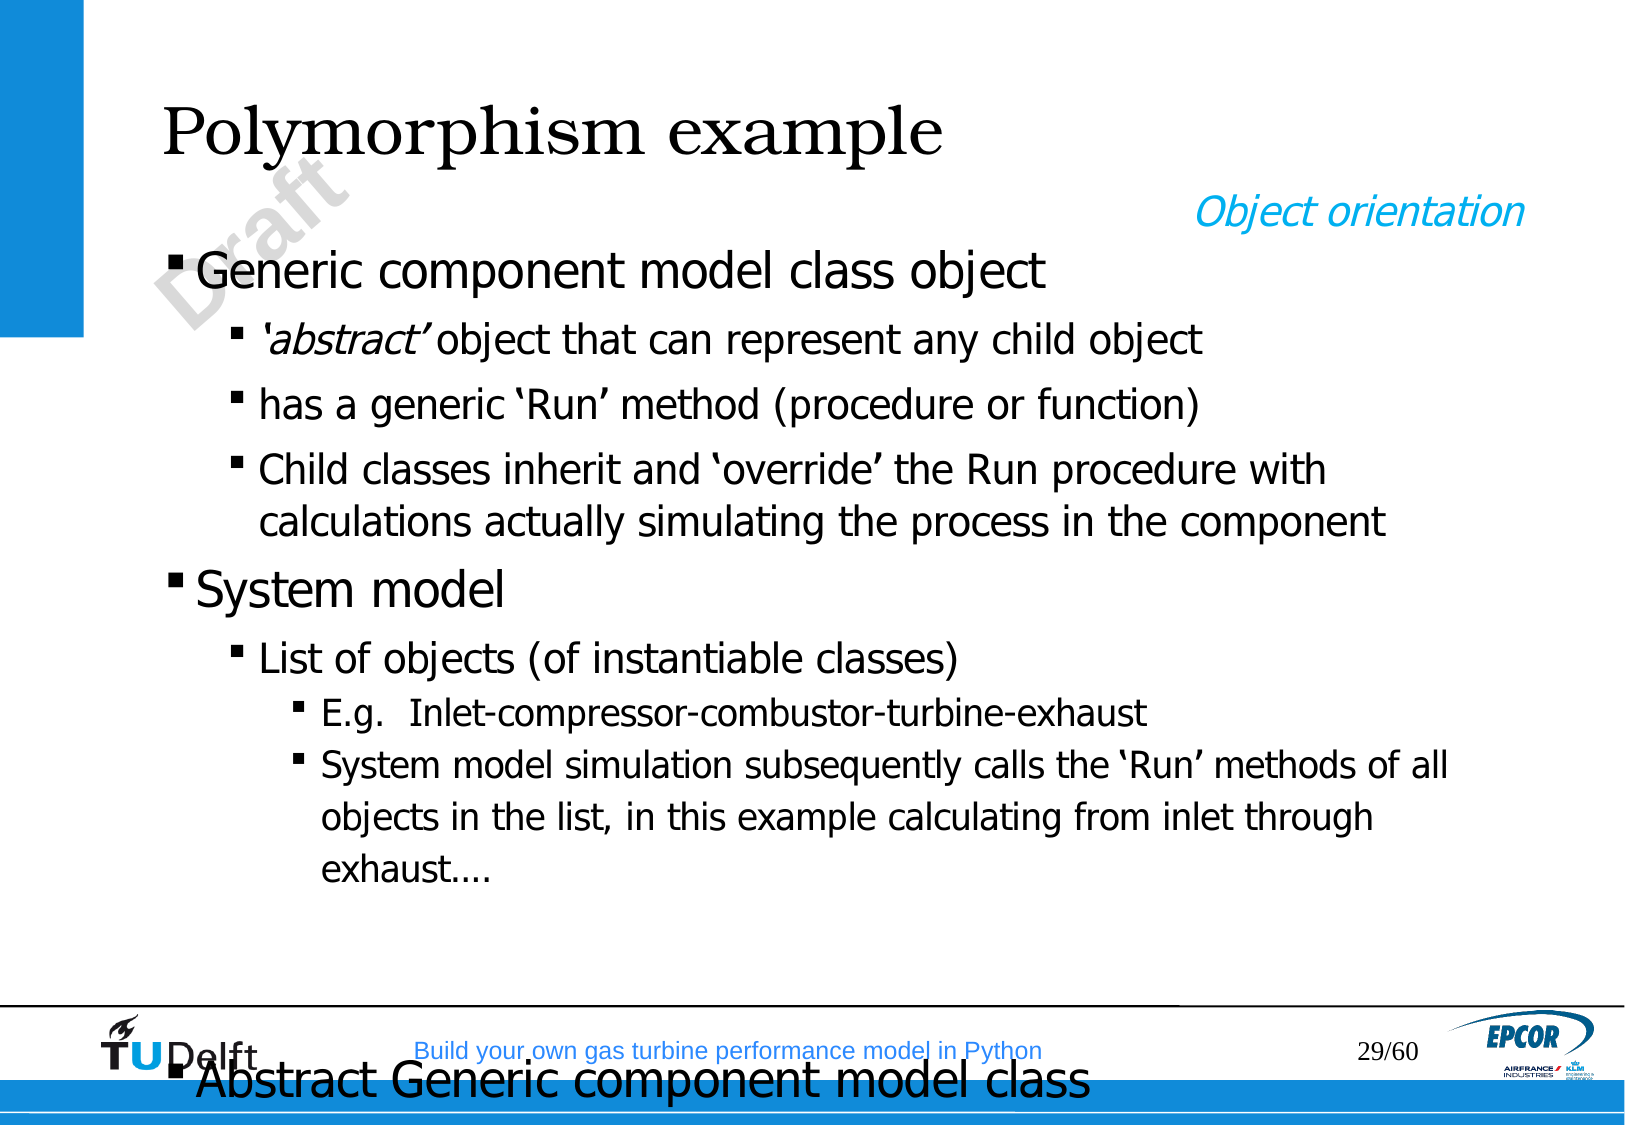

# Polymorphism example
Object orientation
Generic component model class object
‘abstract’ object that can represent any child object
has a generic ‘Run’ method (procedure or function)
Child classes inherit and ‘override’ the Run procedure with calculations actually simulating the process in the component
System model
List of objects (of instantiable classes)
E.g.  Inlet-compressor-combustor-turbine-exhaust
System model simulation subsequently calls the ‘Run’ methods of all objects in the list, in this example calculating from inlet through exhaust….

Abstract Generic component model class
Encapsulation
An object holds both data and ‘methods’ (procedures, functions) working with these and data, and also external data
Object class  (class is ‘type’ of object)
Inheritance
An object can inherit data and methods from a ‘parent class’
Polymorphism
An object variable can represent objects from different classes inheriting from the same parent